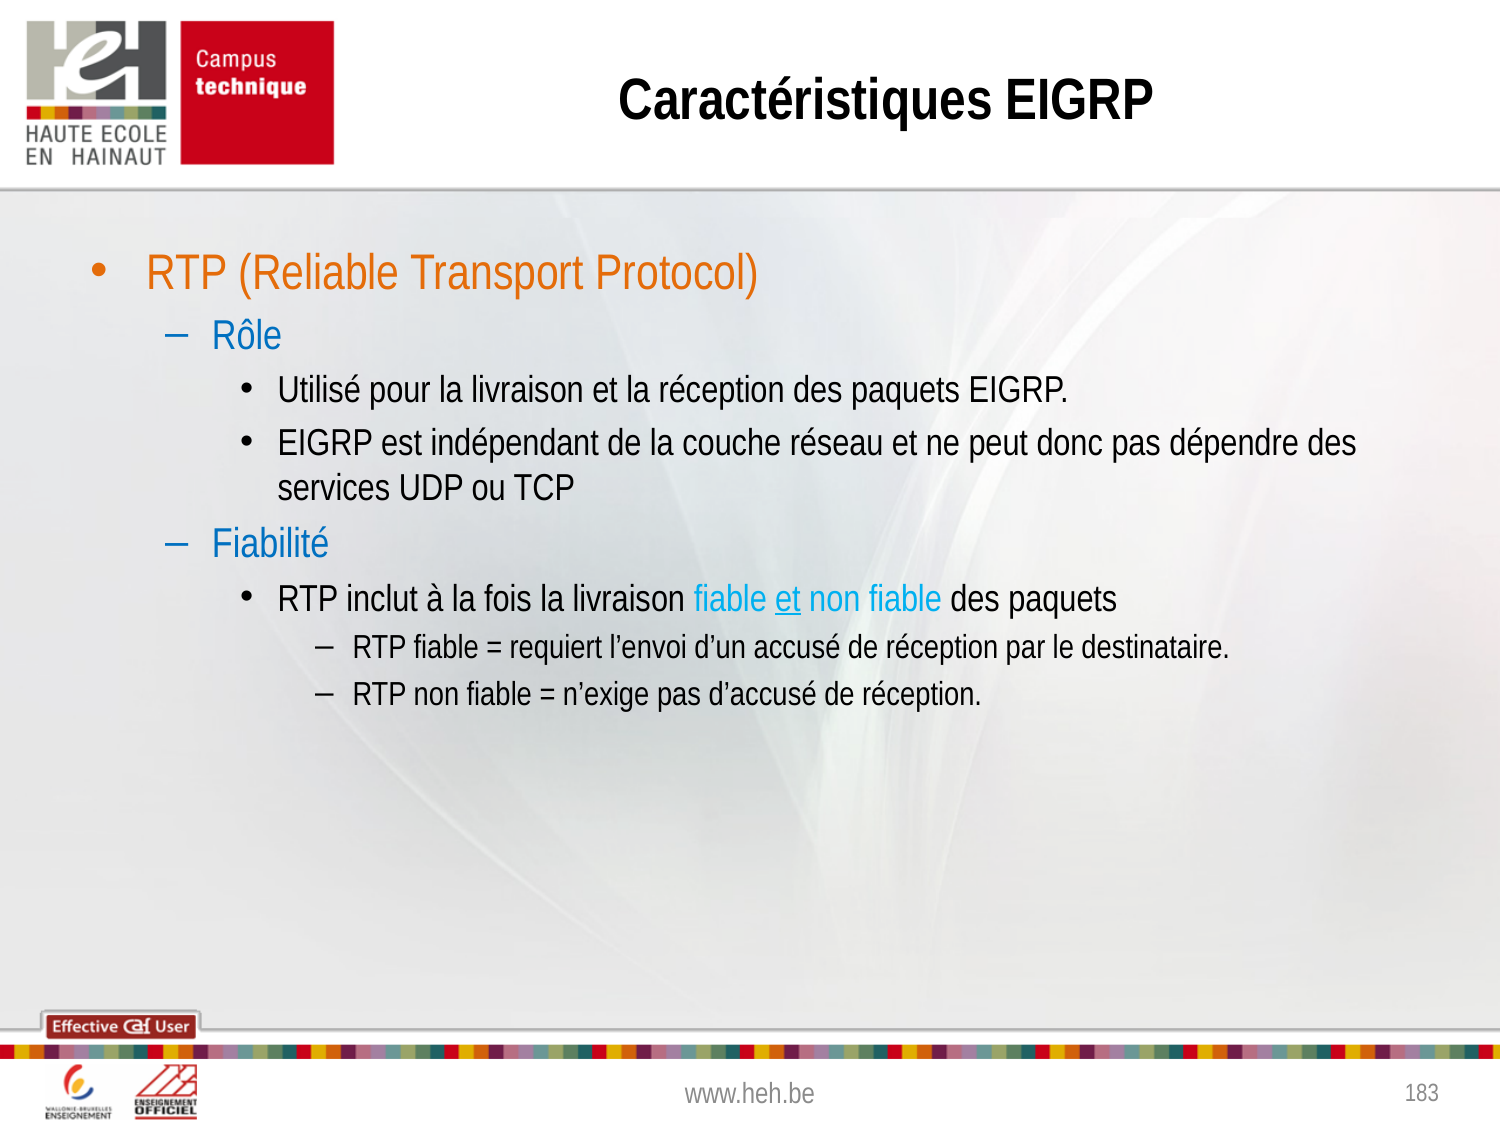

# Caractéristiques EIGRP
RTP (Reliable Transport Protocol)
Rôle
Utilisé pour la livraison et la réception des paquets EIGRP.
EIGRP est indépendant de la couche réseau et ne peut donc pas dépendre des services UDP ou TCP
Fiabilité
RTP inclut à la fois la livraison fiable et non fiable des paquets
RTP fiable = requiert l’envoi d’un accusé de réception par le destinataire.
RTP non fiable = n’exige pas d’accusé de réception.

www.heh.be
183